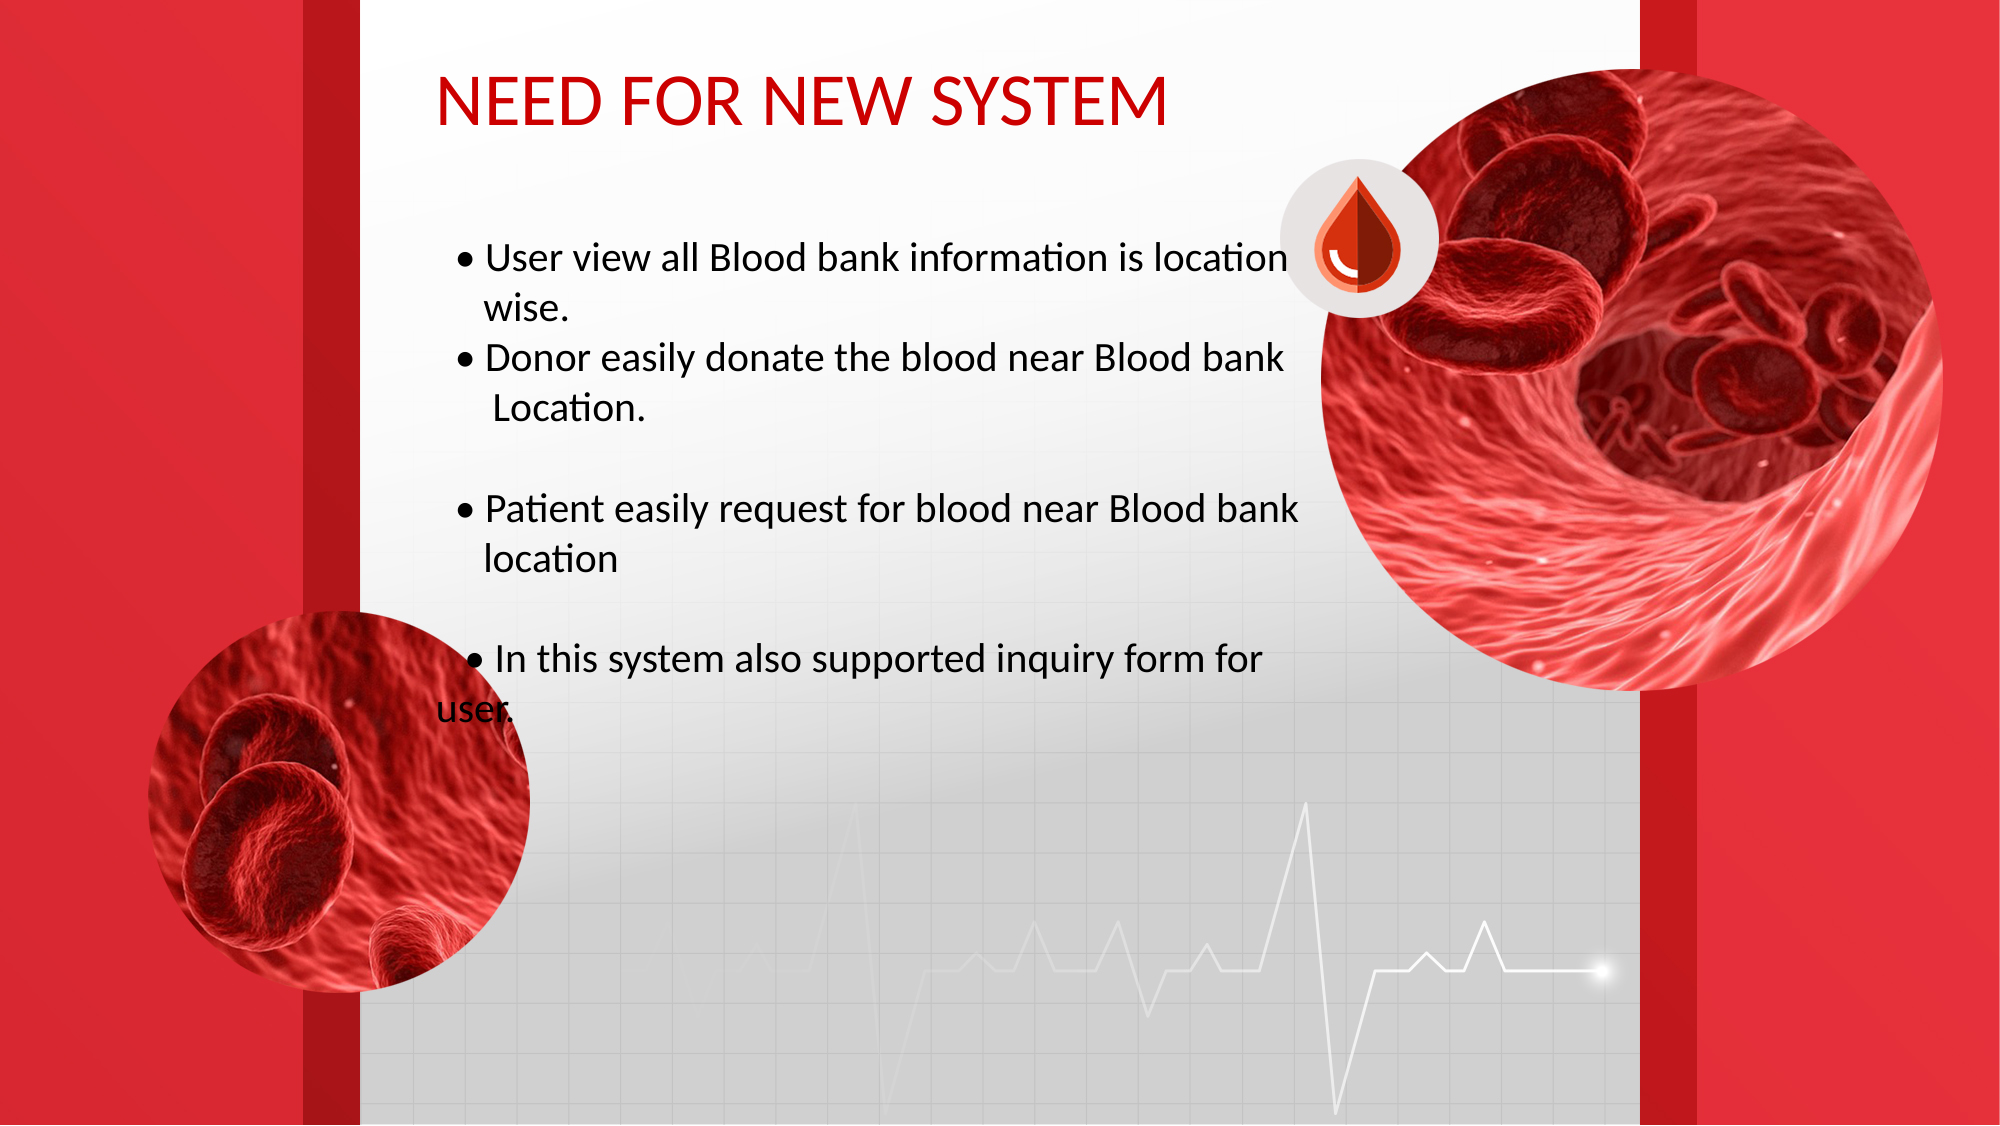

NEED FOR NEW SYSTEM

  • User view all Blood bank information is location
     wise.
  • Donor easily donate the blood near Blood bank
      Location.

  • Patient easily request for blood near Blood bank
     location

   • In this system also supported inquiry form for user.